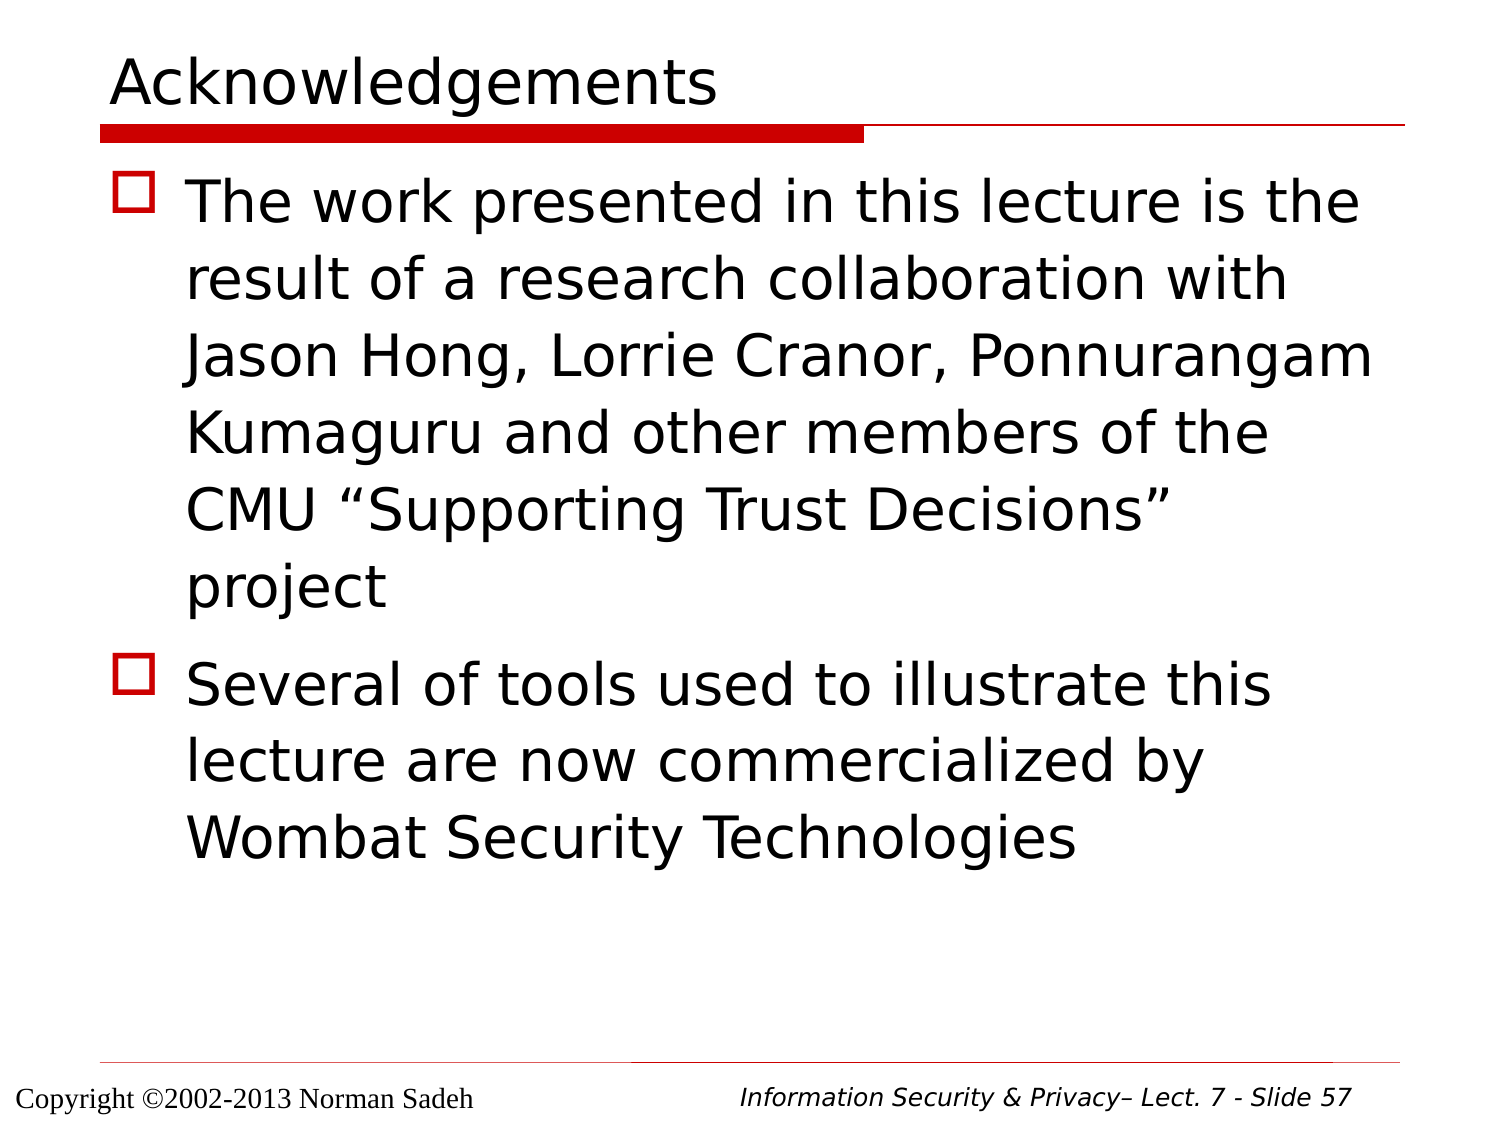

# Acknowledgements
The work presented in this lecture is the result of a research collaboration with Jason Hong, Lorrie Cranor, Ponnurangam Kumaguru and other members of the CMU “Supporting Trust Decisions” project
Several of tools used to illustrate this lecture are now commercialized by Wombat Security Technologies